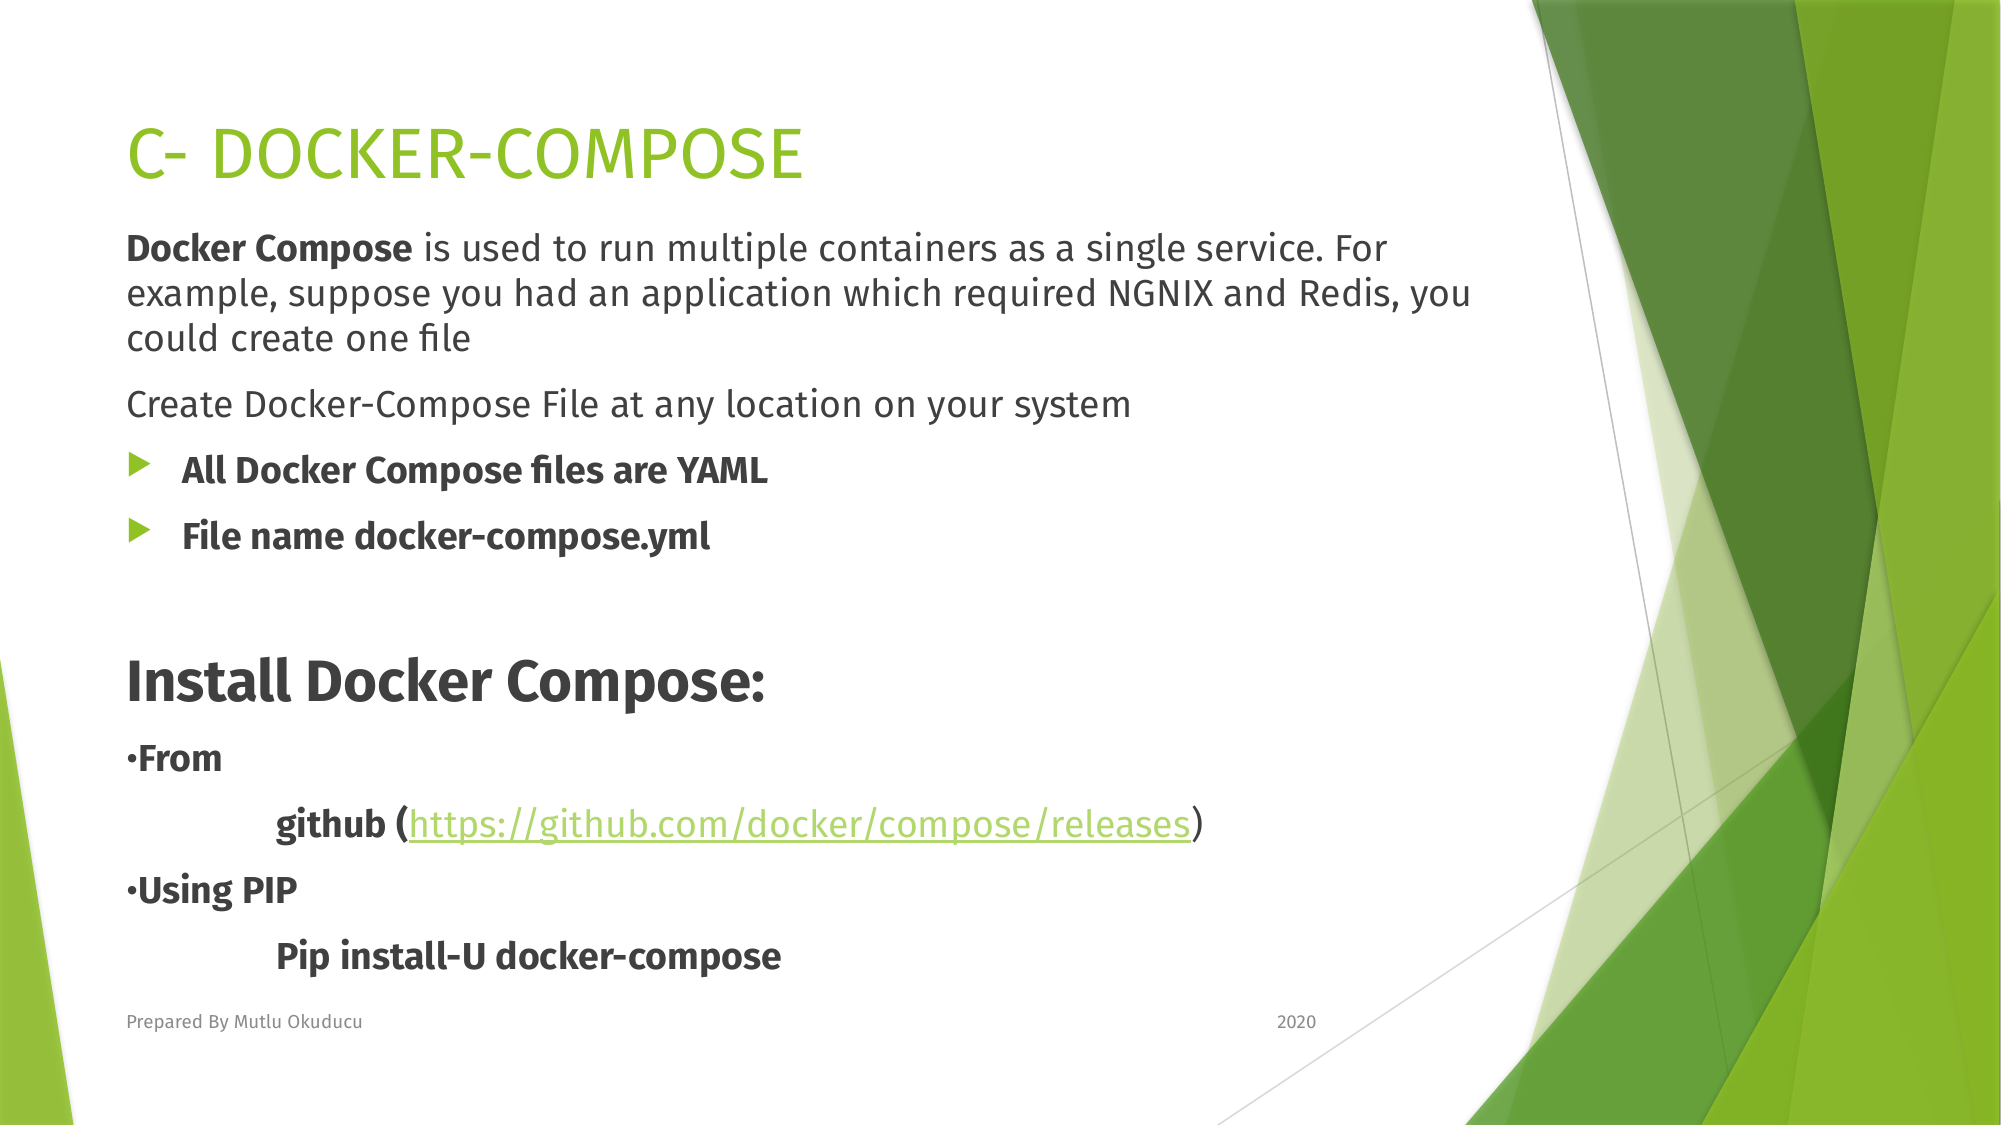

# C- Docker-compose
Docker Compose is used to run multiple containers as a single service. For example, suppose you had an application which required NGNIX and Redis, you could create one file
Create Docker-Compose File at any location on your system
All Docker Compose files are YAML
File name docker-compose.yml

Install Docker Compose:
•From
	github (https://github.com/docker/compose/releases)
•Using PIP
	Pip install-U docker-compose

Prepared By Mutlu Okuducu
2020